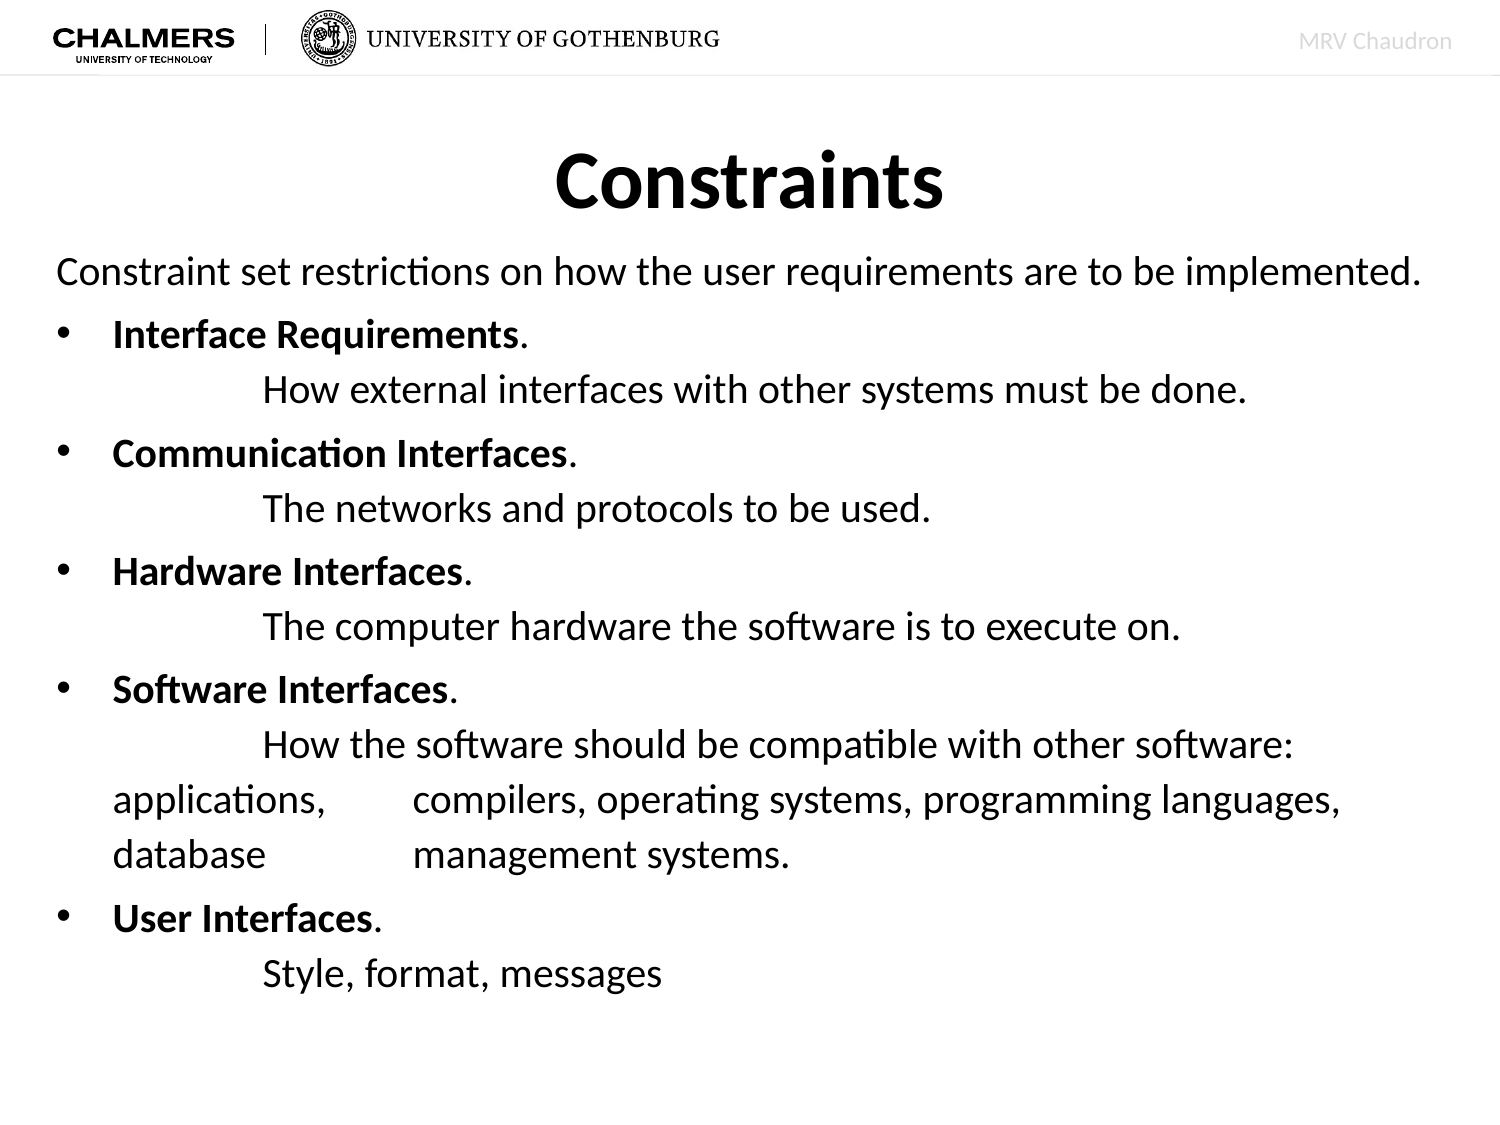

# Constraints
Constraint set restrictions on how the user requirements are to be implemented.
Interface Requirements.
	How external interfaces with other systems must be done.
Communication Interfaces.
	The networks and protocols to be used.
Hardware Interfaces.
	The computer hardware the software is to execute on.
Software Interfaces.
	How the software should be compatible with other software: 	applications, 	compilers, operating systems, programming languages, database 	management systems.
User Interfaces.
	Style, format, messages